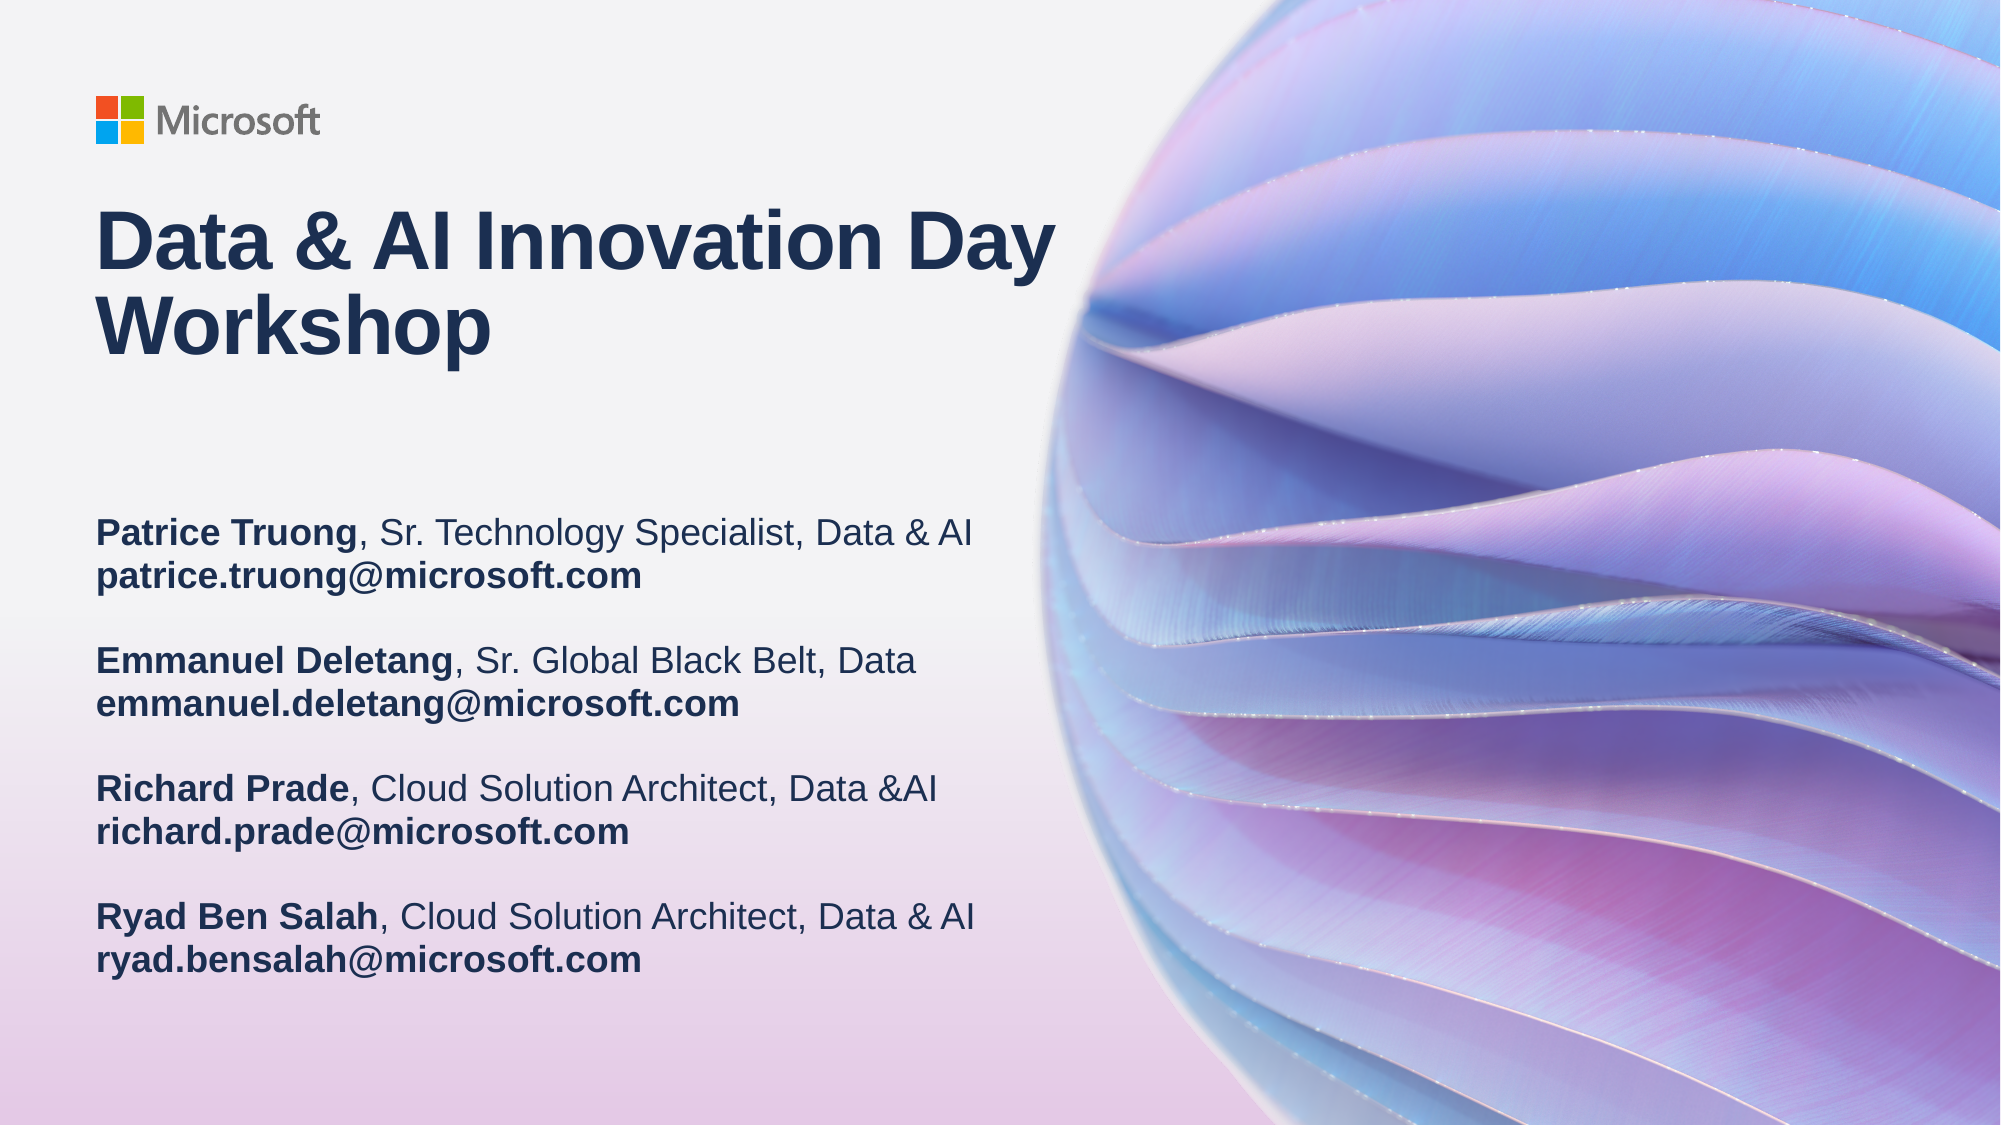

# Data & AI Innovation Day Workshop
Patrice Truong, Sr. Technology Specialist, Data & AI
patrice.truong@microsoft.com

Emmanuel Deletang, Sr. Global Black Belt, Data
emmanuel.deletang@microsoft.com

Richard Prade, Cloud Solution Architect, Data &AI
richard.prade@microsoft.com

Ryad Ben Salah, Cloud Solution Architect, Data & AI
ryad.bensalah@microsoft.com